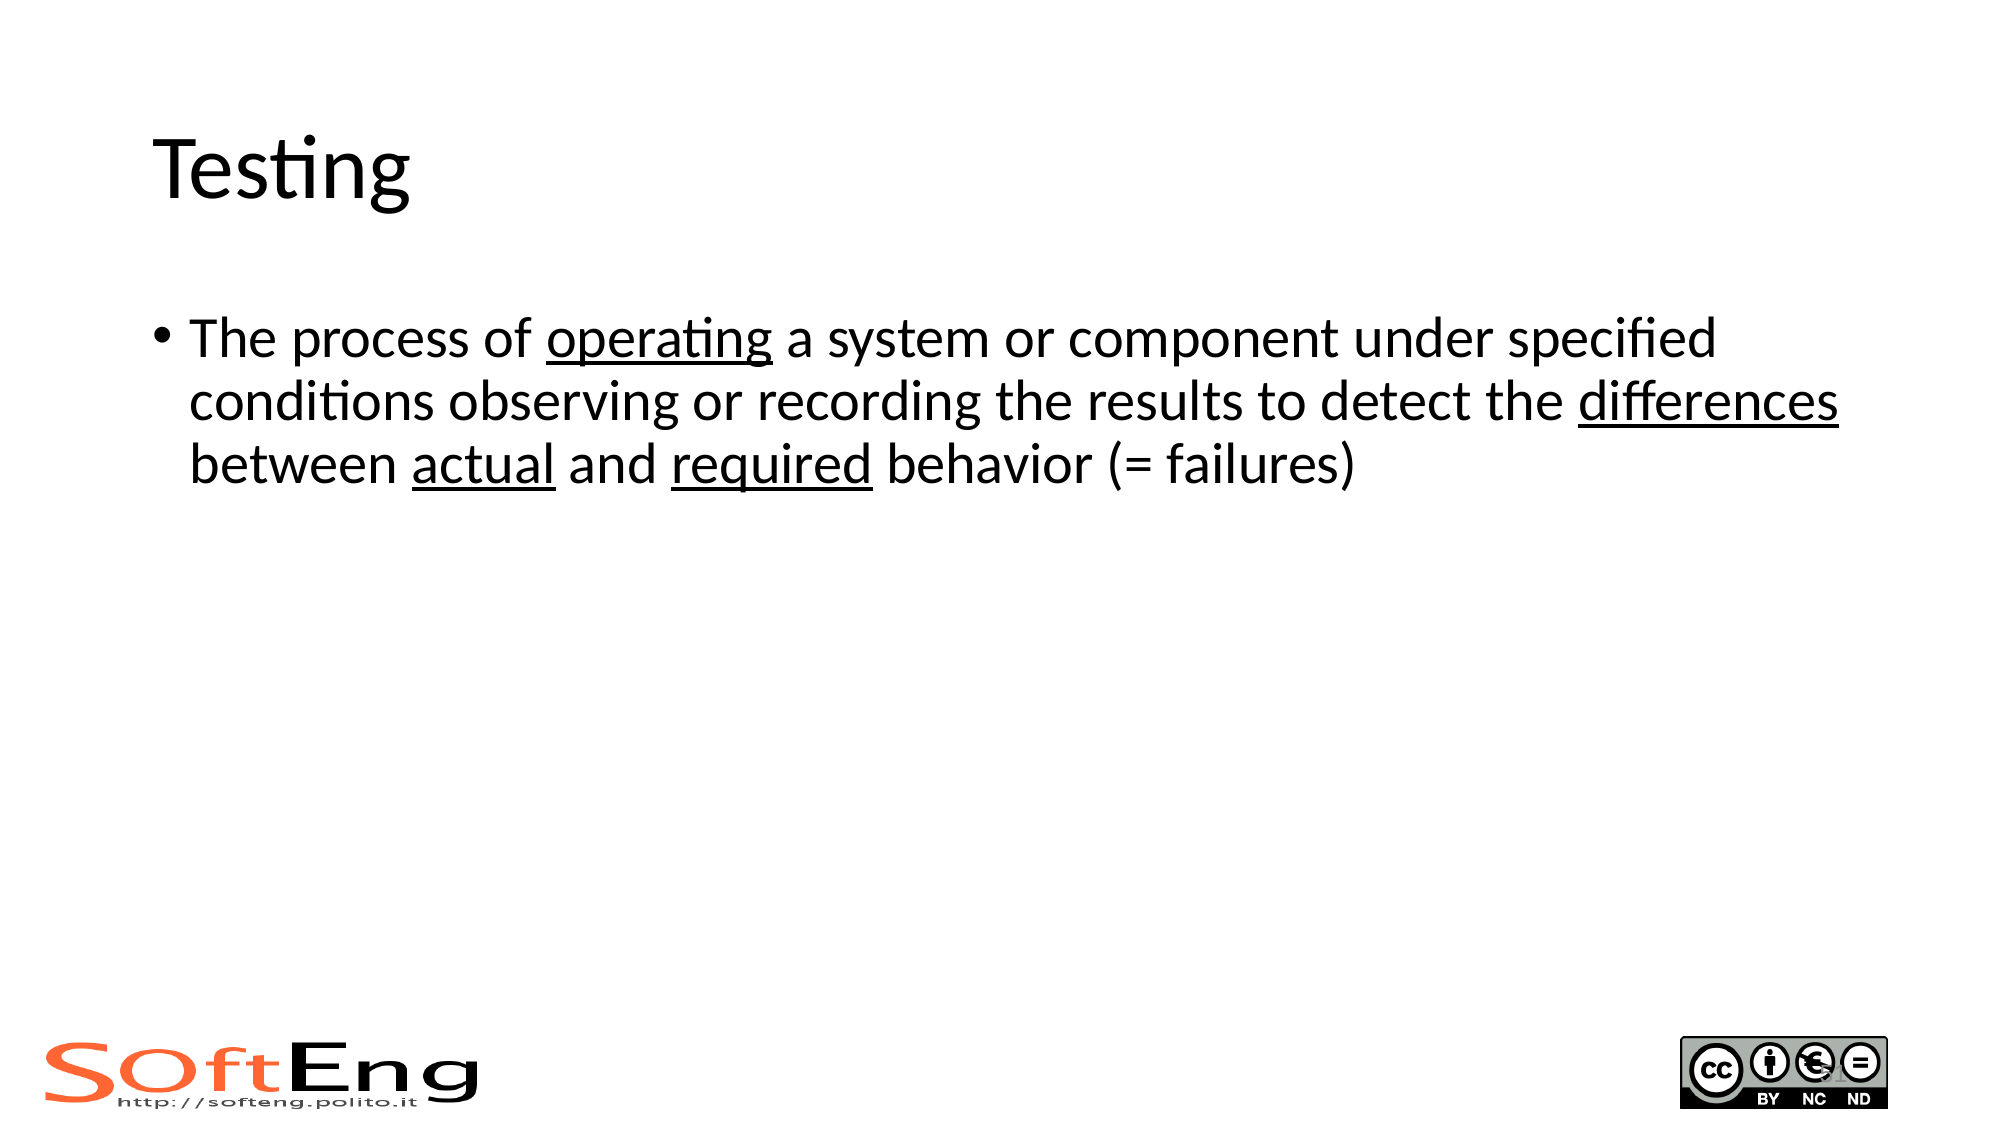

# Testing
The process of operating a system or component under specified conditions observing or recording the results to detect the differences between actual and required behavior (= failures)

51